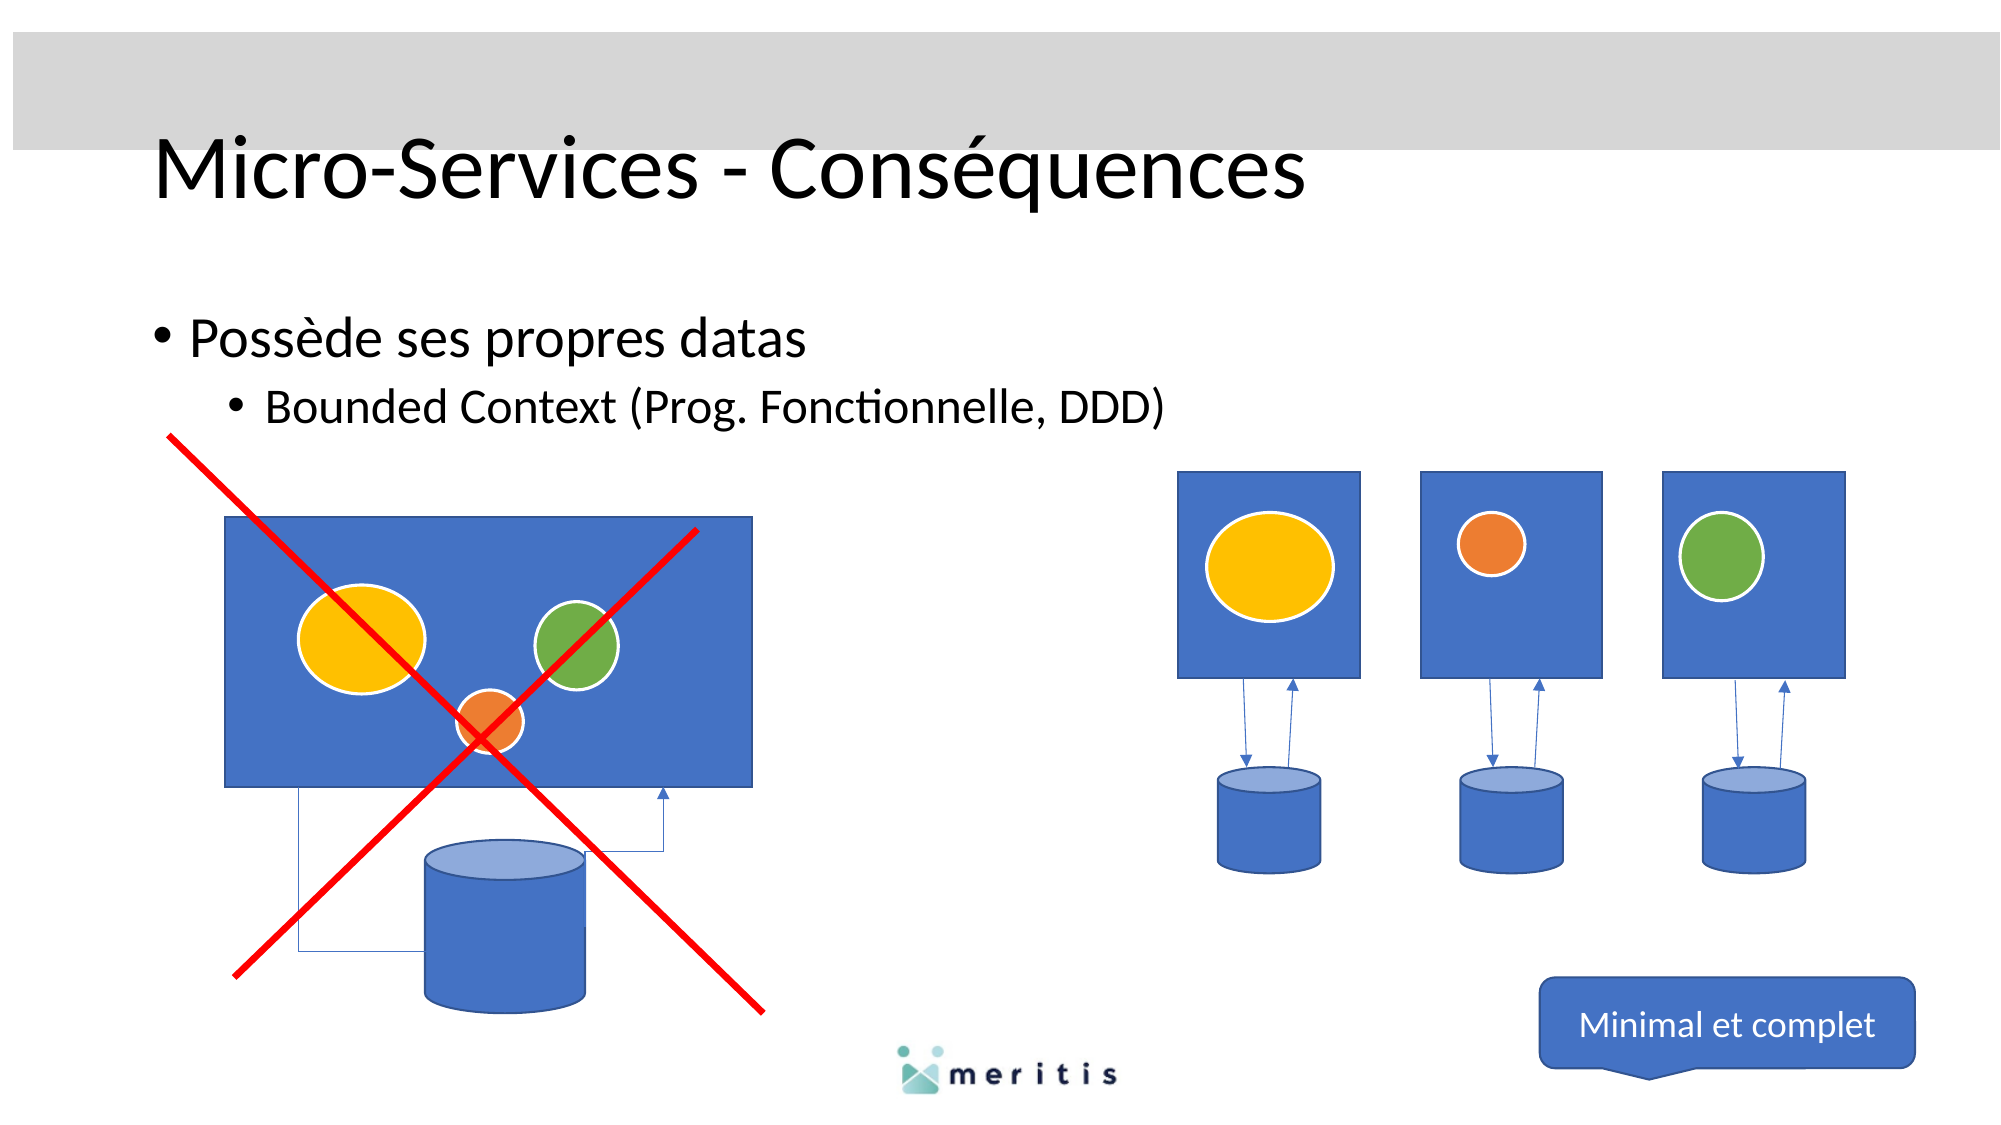

# Micro-Services - Conséquences
Possède ses propres datas
Bounded Context (Prog. Fonctionnelle, DDD)

Minimal et complet